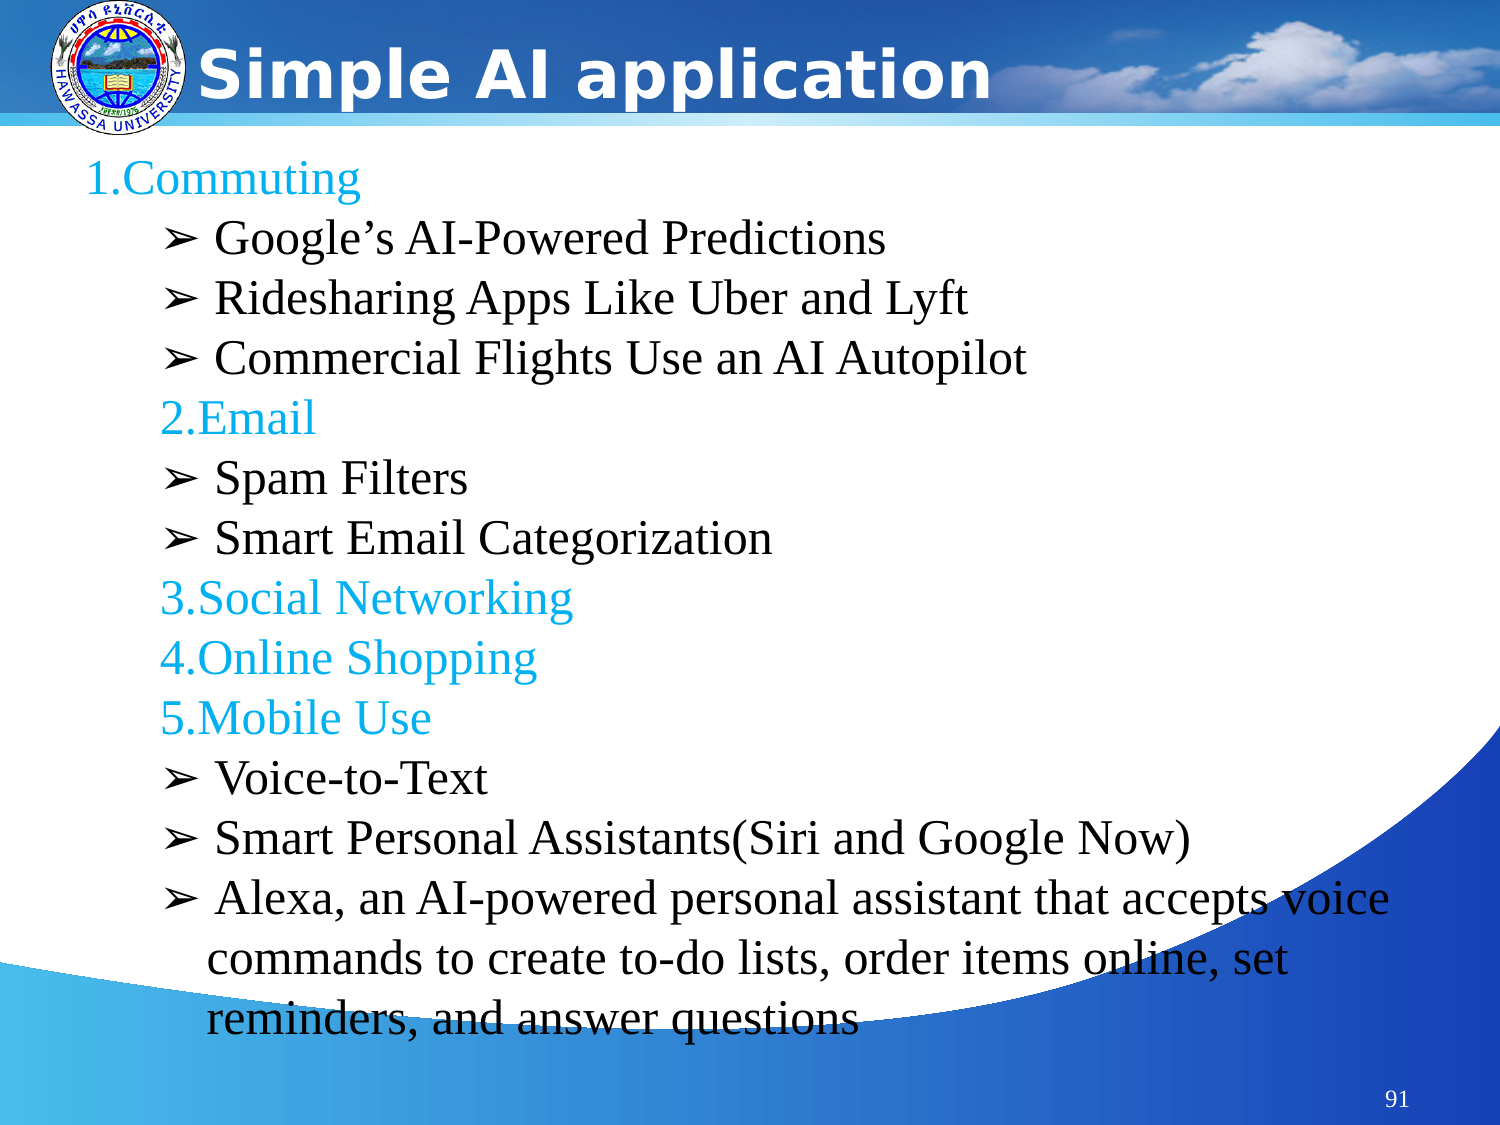

Simple AI application
1.Commuting
➢ Google’s AI-Powered Predictions
➢ Ridesharing Apps Like Uber and Lyft
➢ Commercial Flights Use an AI Autopilot
2.Email
➢ Spam Filters
➢ Smart Email Categorization
3.Social Networking
4.Online Shopping
5.Mobile Use
➢ Voice-to-Text
➢ Smart Personal Assistants(Siri and Google Now)
➢ Alexa, an AI-powered personal assistant that accepts voice commands to create to-do lists, order items online, set reminders, and answer questions

91